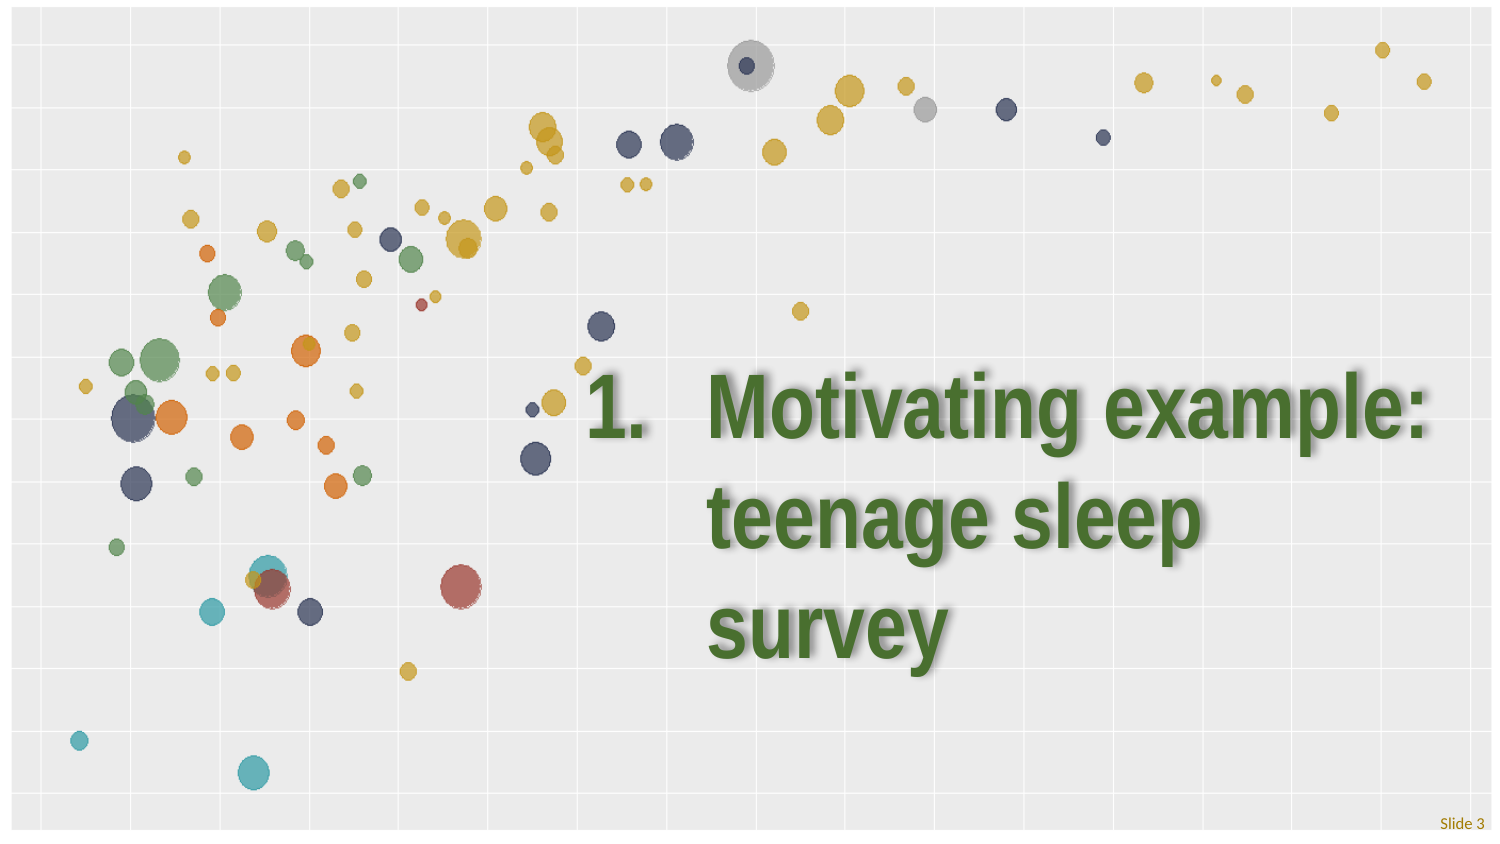

# Motivating example: teenage sleep survey
Slide 3